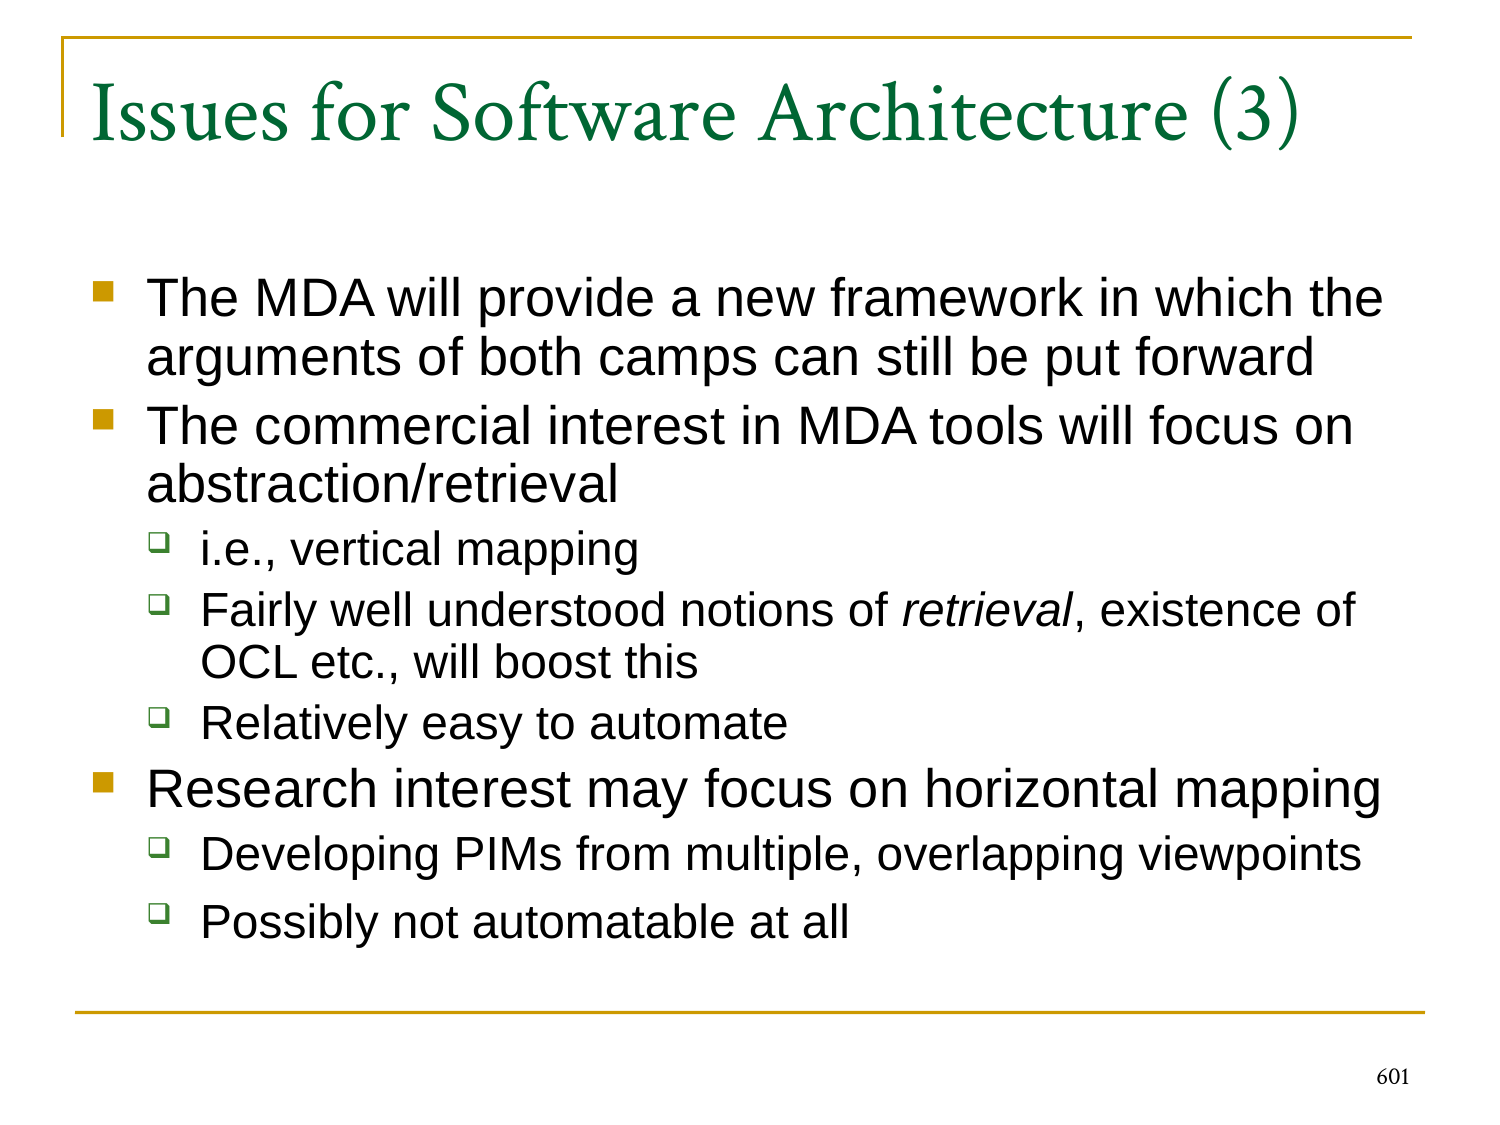

# Issues for Software Architecture (3)
The MDA will provide a new framework in which the arguments of both camps can still be put forward
The commercial interest in MDA tools will focus on abstraction/retrieval
i.e., vertical mapping
Fairly well understood notions of retrieval, existence of OCL etc., will boost this
Relatively easy to automate
Research interest may focus on horizontal mapping
Developing PIMs from multiple, overlapping viewpoints
Possibly not automatable at all
601